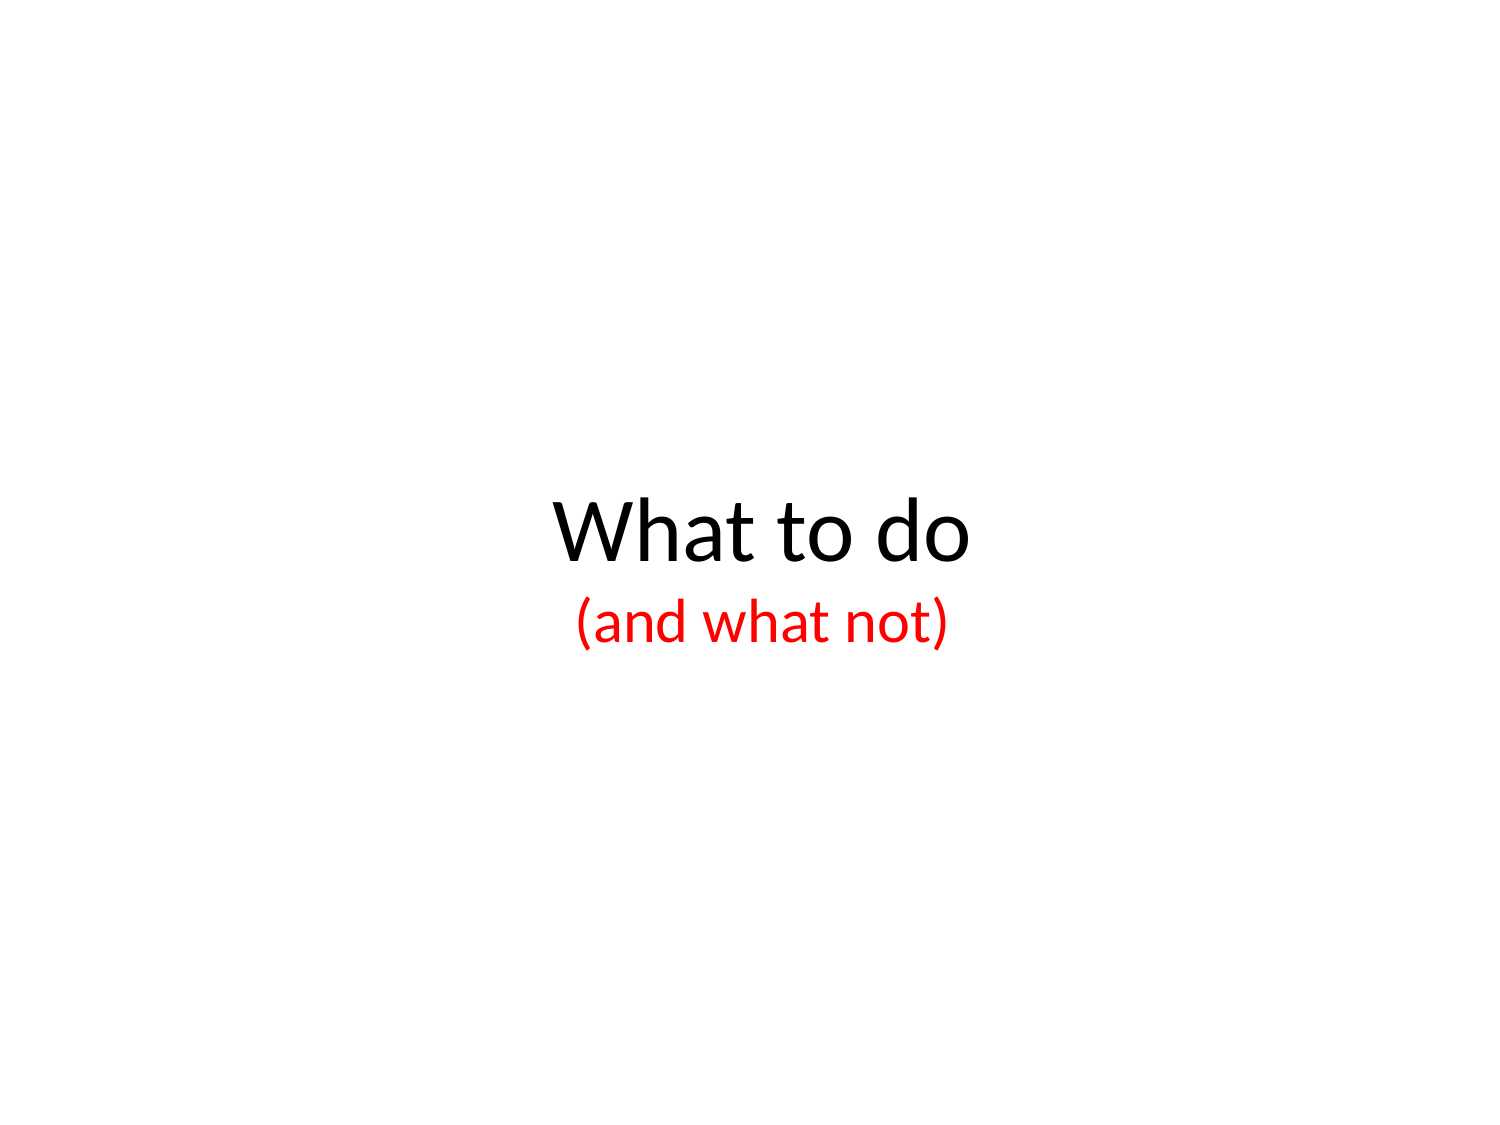

# What to do (and what not)